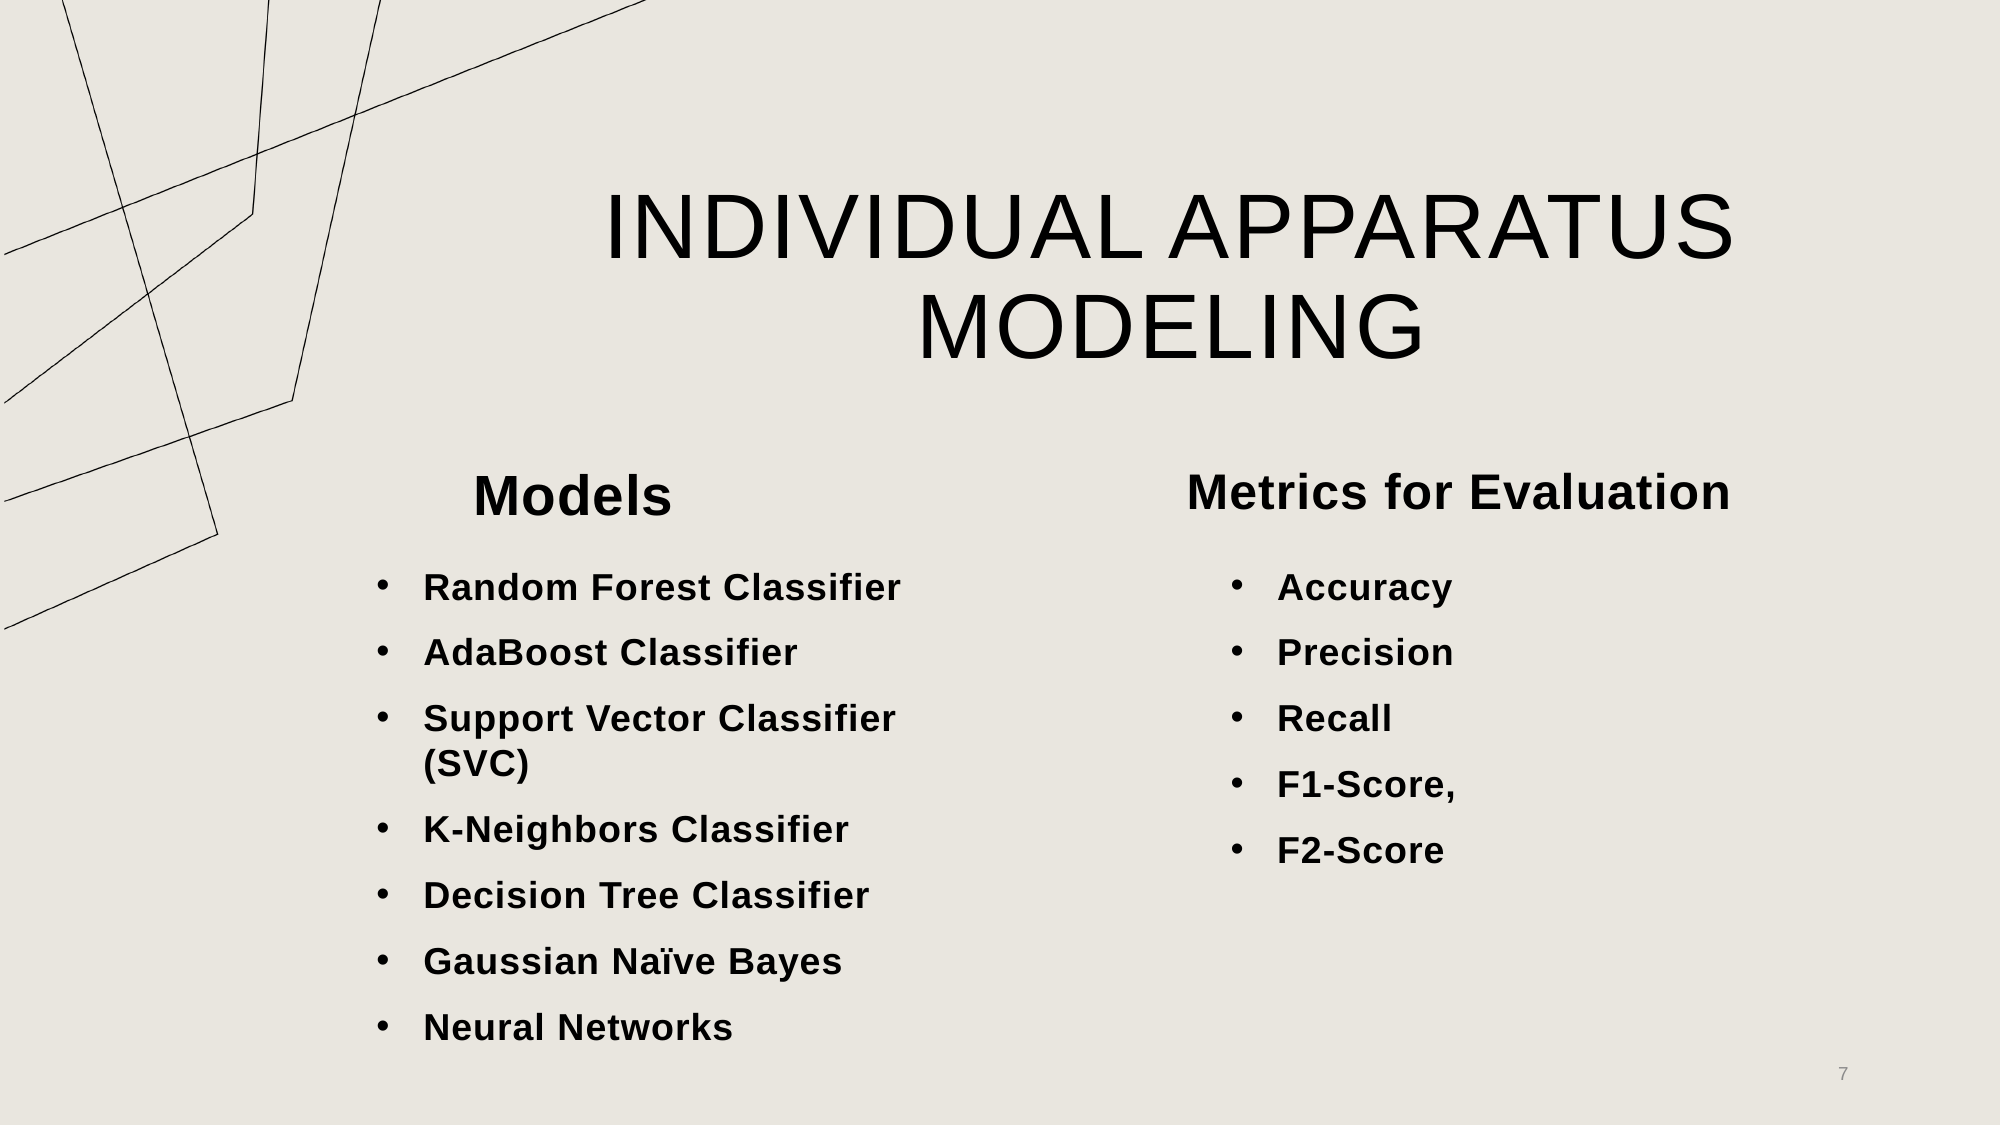

# Individual Apparatus Modeling
Metrics for Evaluation
Models

Accuracy
Precision
Recall
F1-Score,
F2-Score
Random Forest Classifier
AdaBoost Classifier
Support Vector Classifier (SVC)
K-Neighbors Classifier
Decision Tree Classifier
Gaussian Naïve Bayes
Neural Networks
7